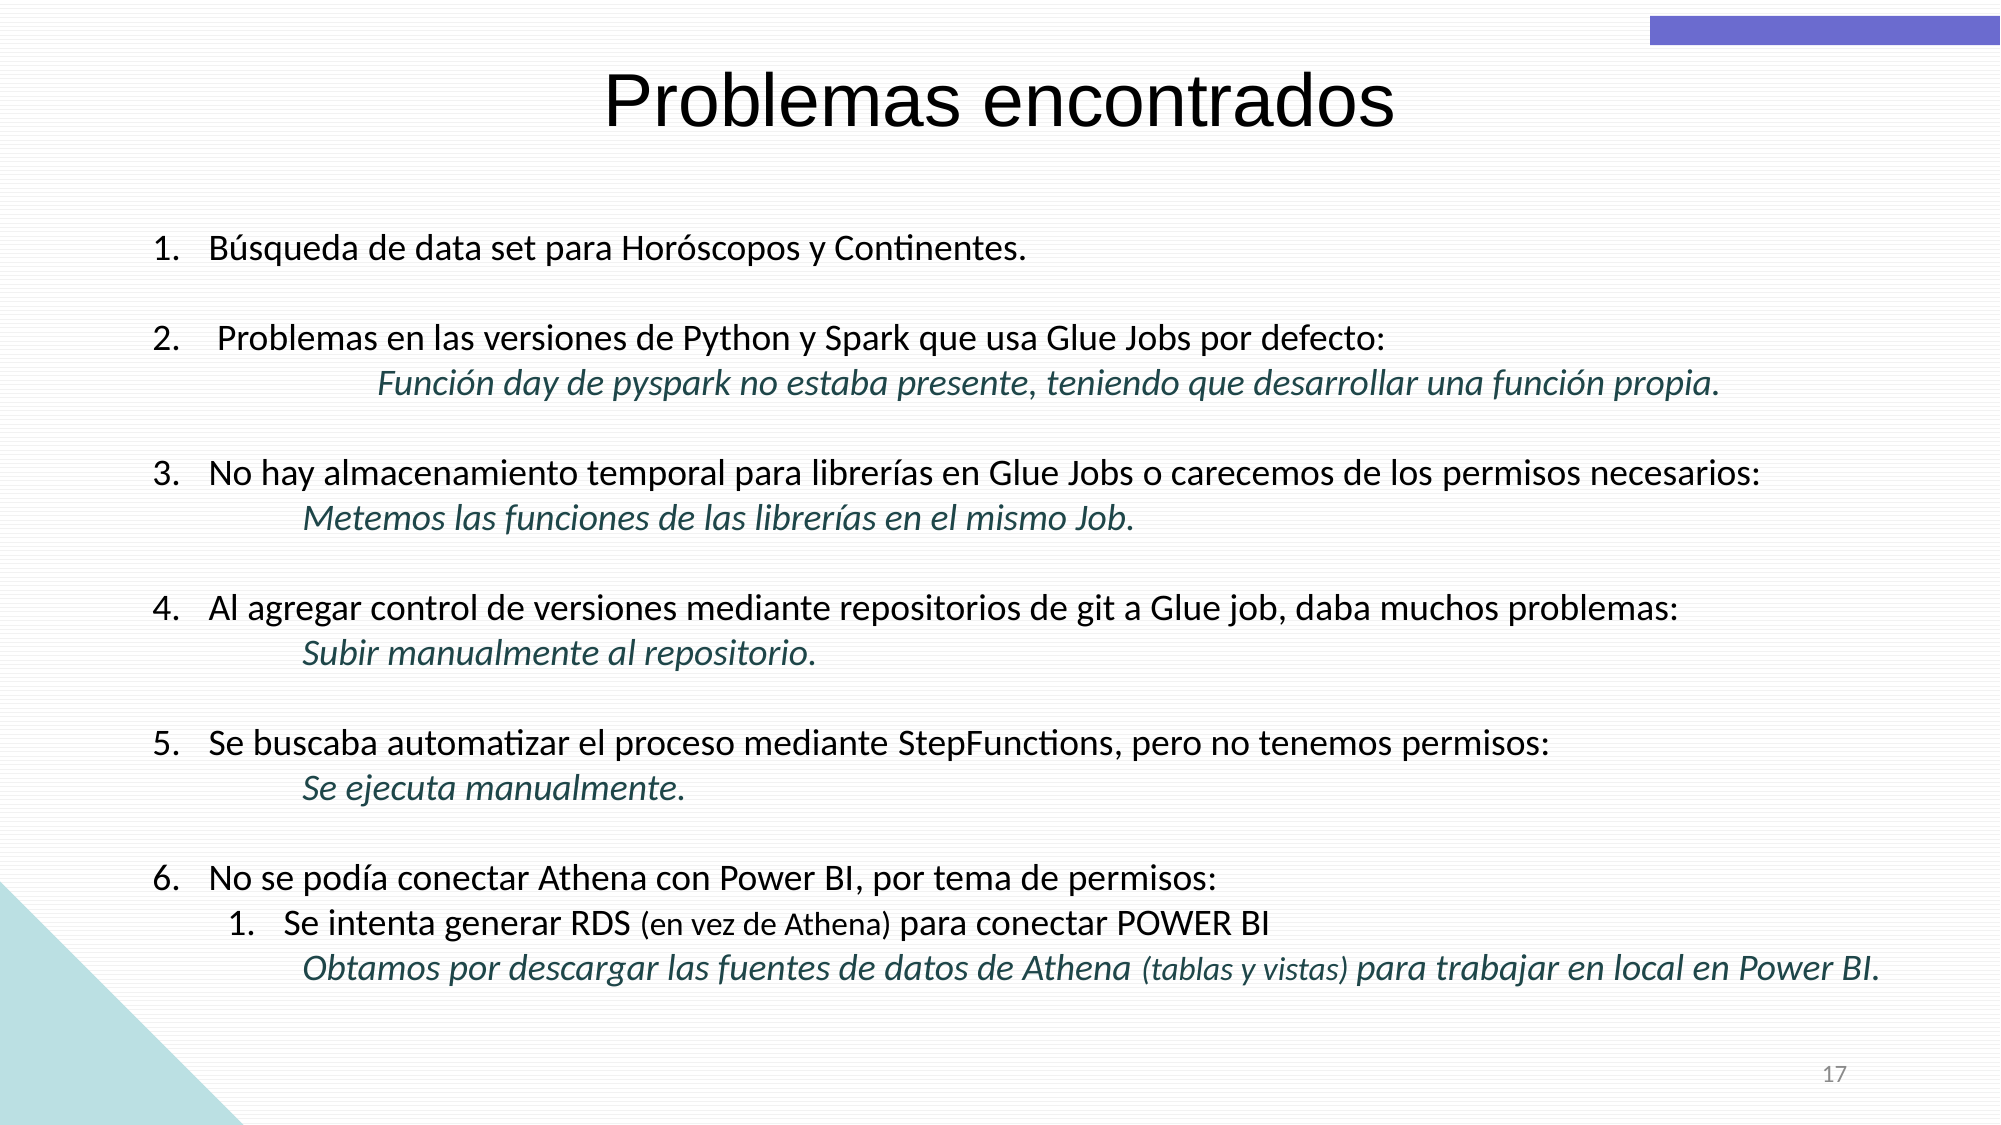

Problemas encontrados
Búsqueda de data set para Horóscopos y Continentes.

 Problemas en las versiones de Python y Spark que usa Glue Jobs por defecto:
	Función day de pyspark no estaba presente, teniendo que desarrollar una función propia.

No hay almacenamiento temporal para librerías en Glue Jobs o carecemos de los permisos necesarios:
Metemos las funciones de las librerías en el mismo Job.

Al agregar control de versiones mediante repositorios de git a Glue job, daba muchos problemas:
Subir manualmente al repositorio.

Se buscaba automatizar el proceso mediante StepFunctions, pero no tenemos permisos:
Se ejecuta manualmente.

No se podía conectar Athena con Power BI, por tema de permisos:
Se intenta generar RDS (en vez de Athena) para conectar POWER BI
Obtamos por descargar las fuentes de datos de Athena (tablas y vistas) para trabajar en local en Power BI.

17